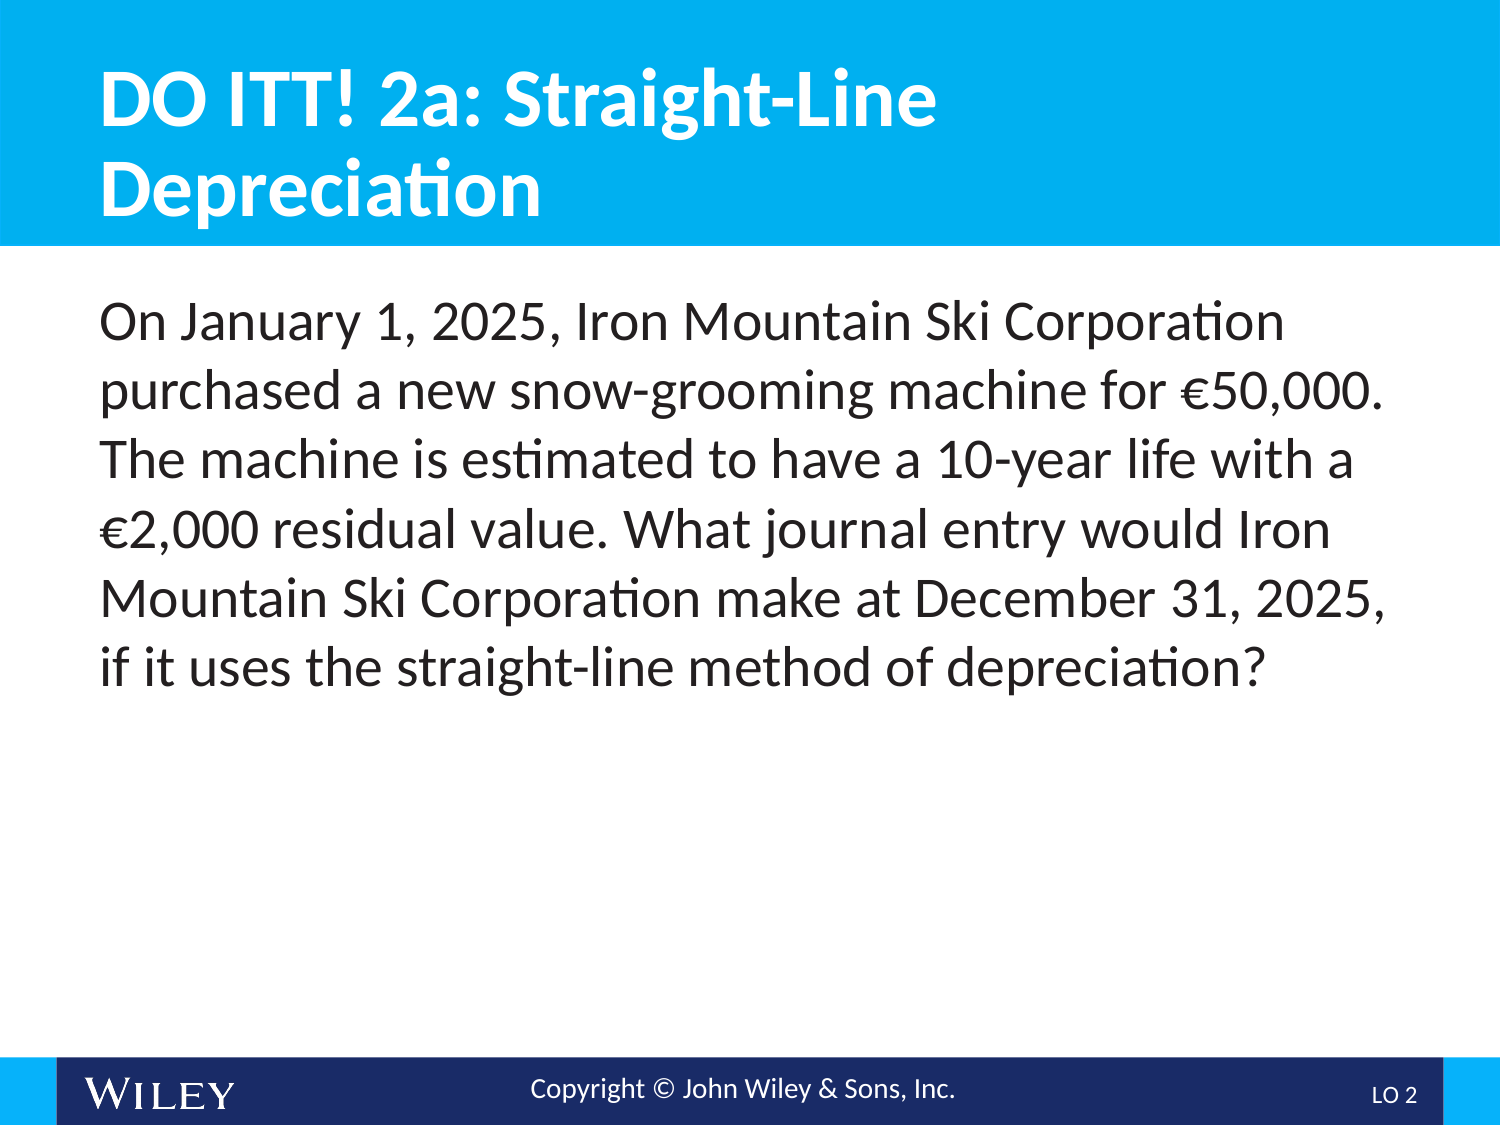

# DO ITT! 2a: Straight-Line Depreciation
On January 1, 2025, Iron Mountain Ski Corporation purchased a new snow-grooming machine for €50,000. The machine is estimated to have a 10-year life with a €2,000 residual value. What journal entry would Iron Mountain Ski Corporation make at December 31, 2025, if it uses the straight-line method of depreciation?
L O 2